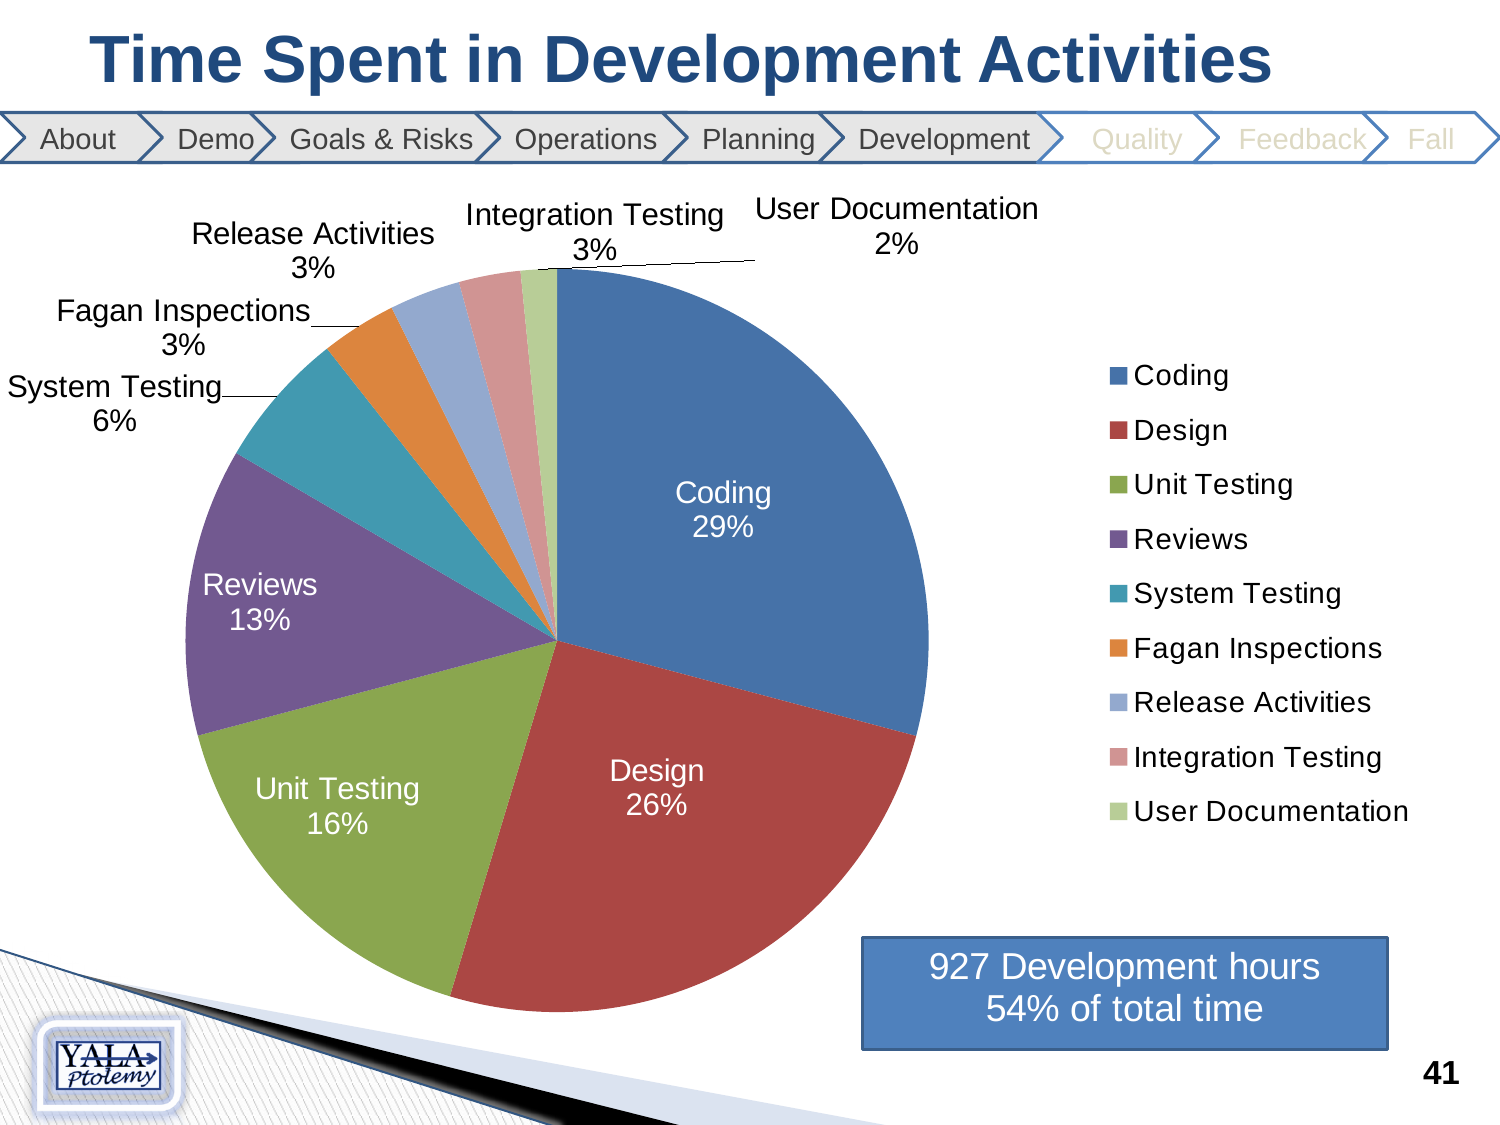

# Time Spent in Development Activities
About
Demo
Goals & Risks
Operations
Planning
Development
Quality
Feedback
Fall

### Chart

| Category |  |
|---|---|
| Coding | 270.24972222222215 |
| Design | 236.70444444444442 |
| Unit Testing | 150.43416666666673 |
| Reviews | 116.29277777777766 |
| System Testing | 55.270833333333286 |
| Fagan Inspections | 30.464722222222175 |
| Release Activities | 28.599999999999987 |
| Integration Testing | 24.904999999999987 |
| User Documentation | 14.558888888888916 |
41